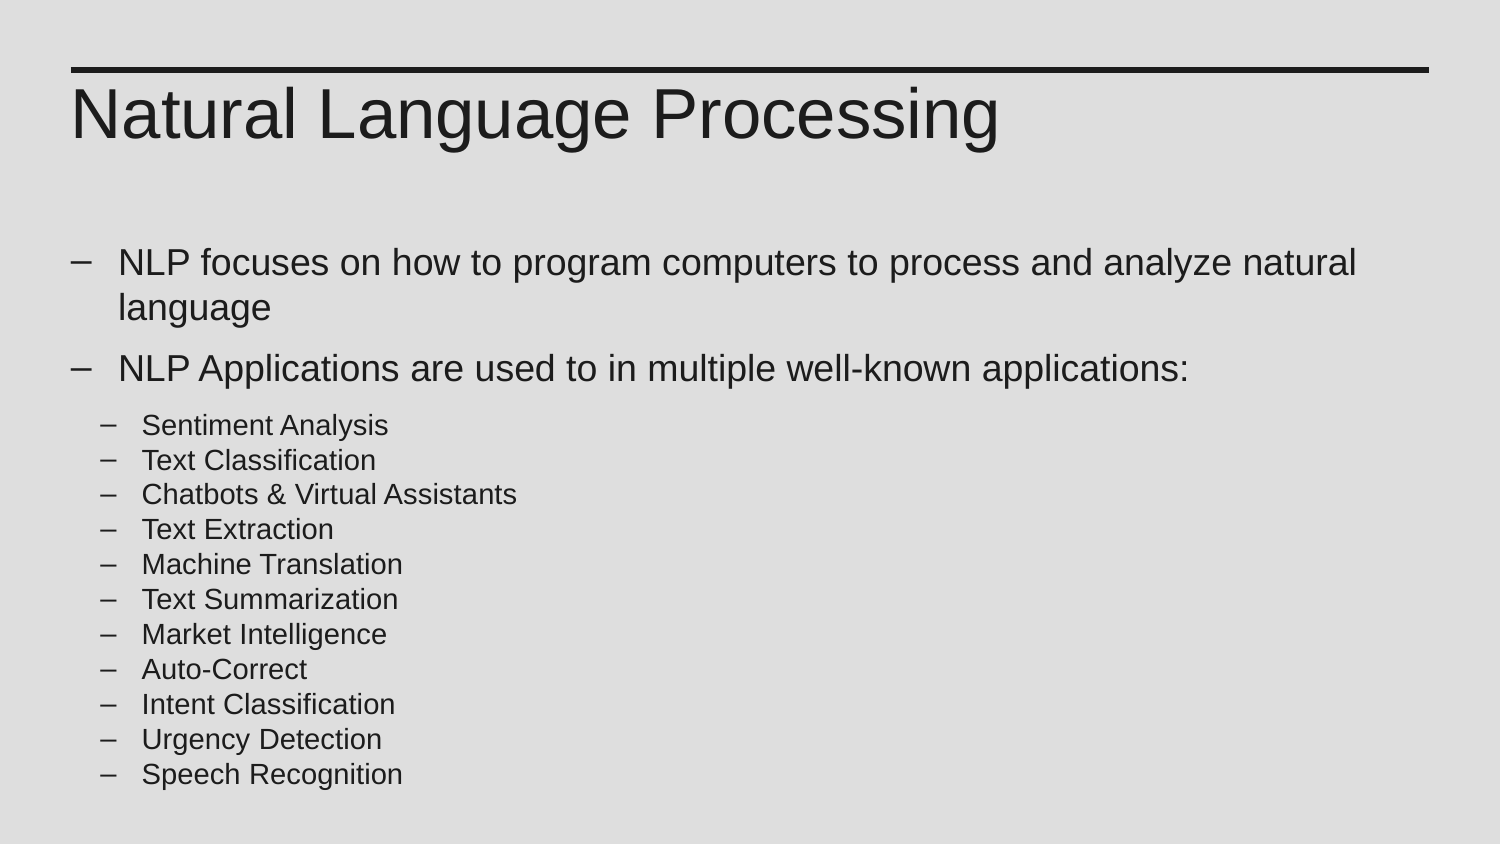

Natural Language Processing

NLP focuses on how to program computers to process and analyze natural language
NLP Applications are used to in multiple well-known applications:
Sentiment Analysis
Text Classification
Chatbots & Virtual Assistants
Text Extraction
Machine Translation
Text Summarization
Market Intelligence
Auto-Correct
Intent Classification
Urgency Detection
Speech Recognition